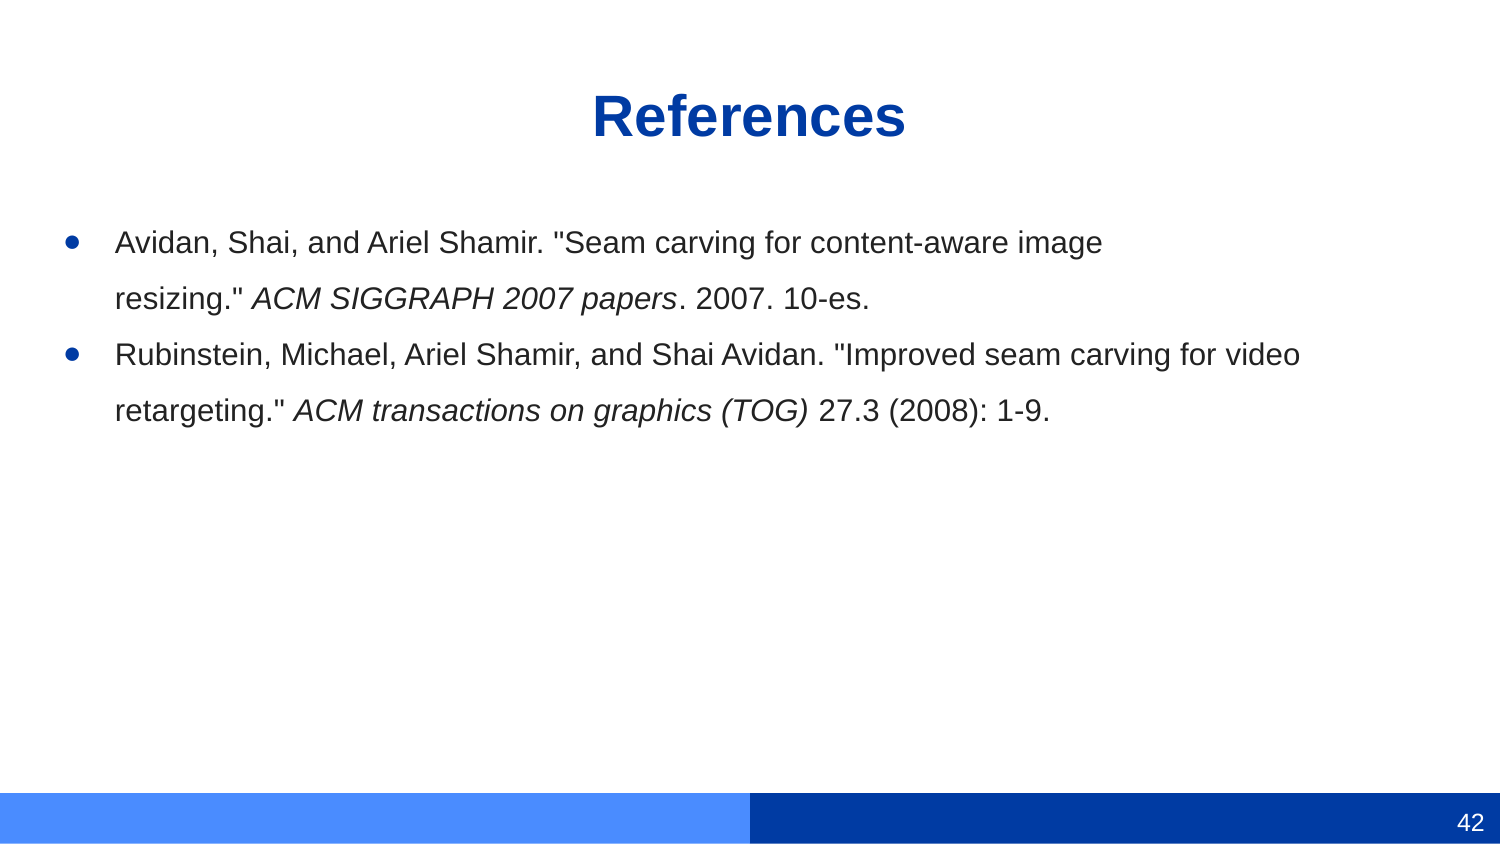

# References
Avidan, Shai, and Ariel Shamir. "Seam carving for content-aware image resizing." ACM SIGGRAPH 2007 papers. 2007. 10-es.
Rubinstein, Michael, Ariel Shamir, and Shai Avidan. "Improved seam carving for video retargeting." ACM transactions on graphics (TOG) 27.3 (2008): 1-9.
42